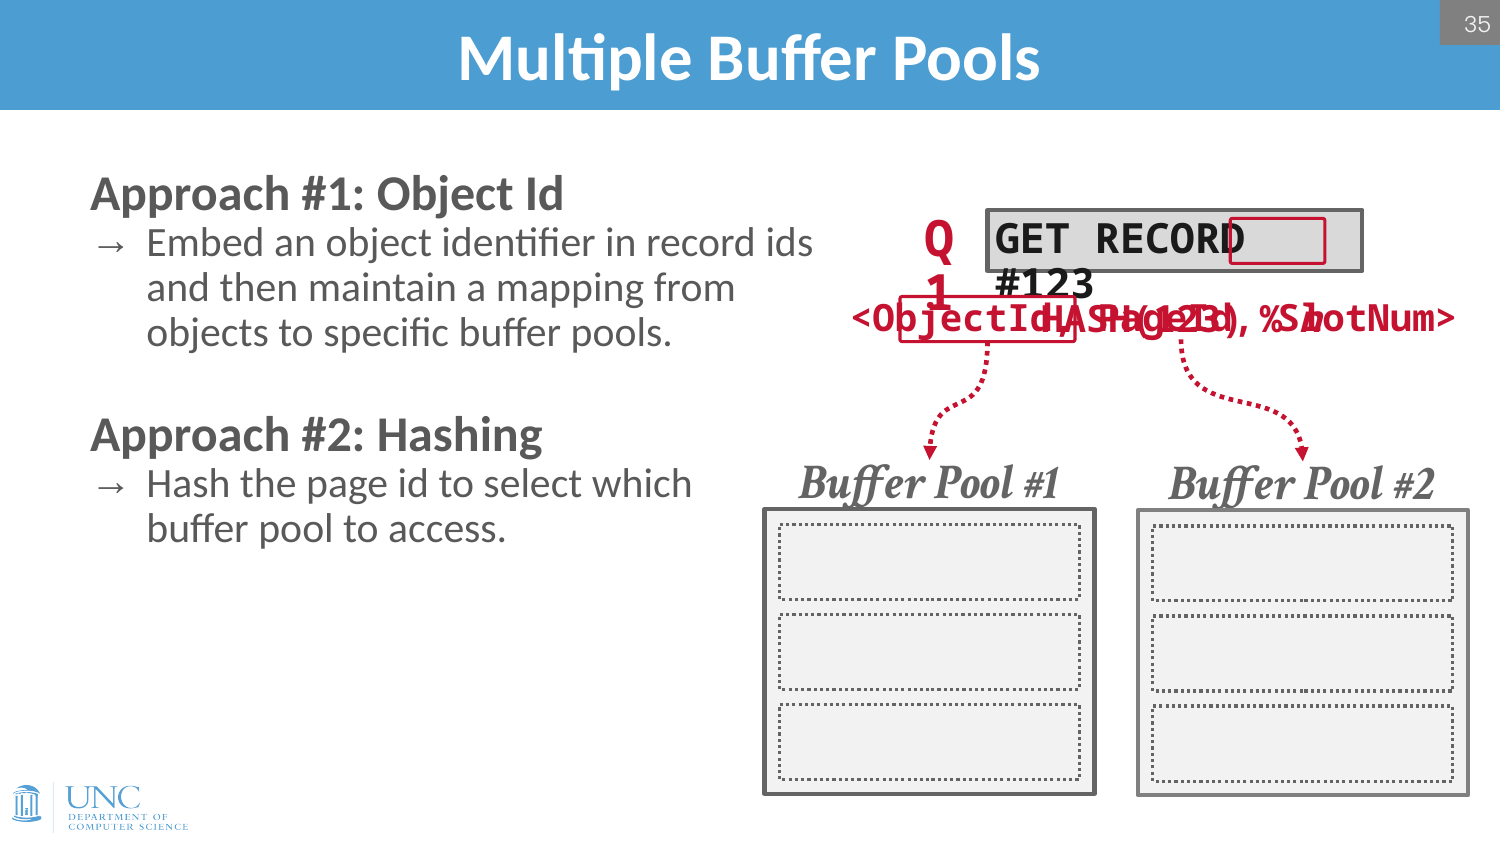

35
# Multiple Buffer Pools
Approach #1: Object Id
Embed an object identifier in record ids and then maintain a mapping from objects to specific buffer pools.

Approach #2: Hashing
Hash the page id to select which
buffer pool to access.
Q1
GET RECORD #123

<ObjectId, PageId, SlotNum>
HASH(123) % n
Buffer Pool #1

Buffer Pool #2